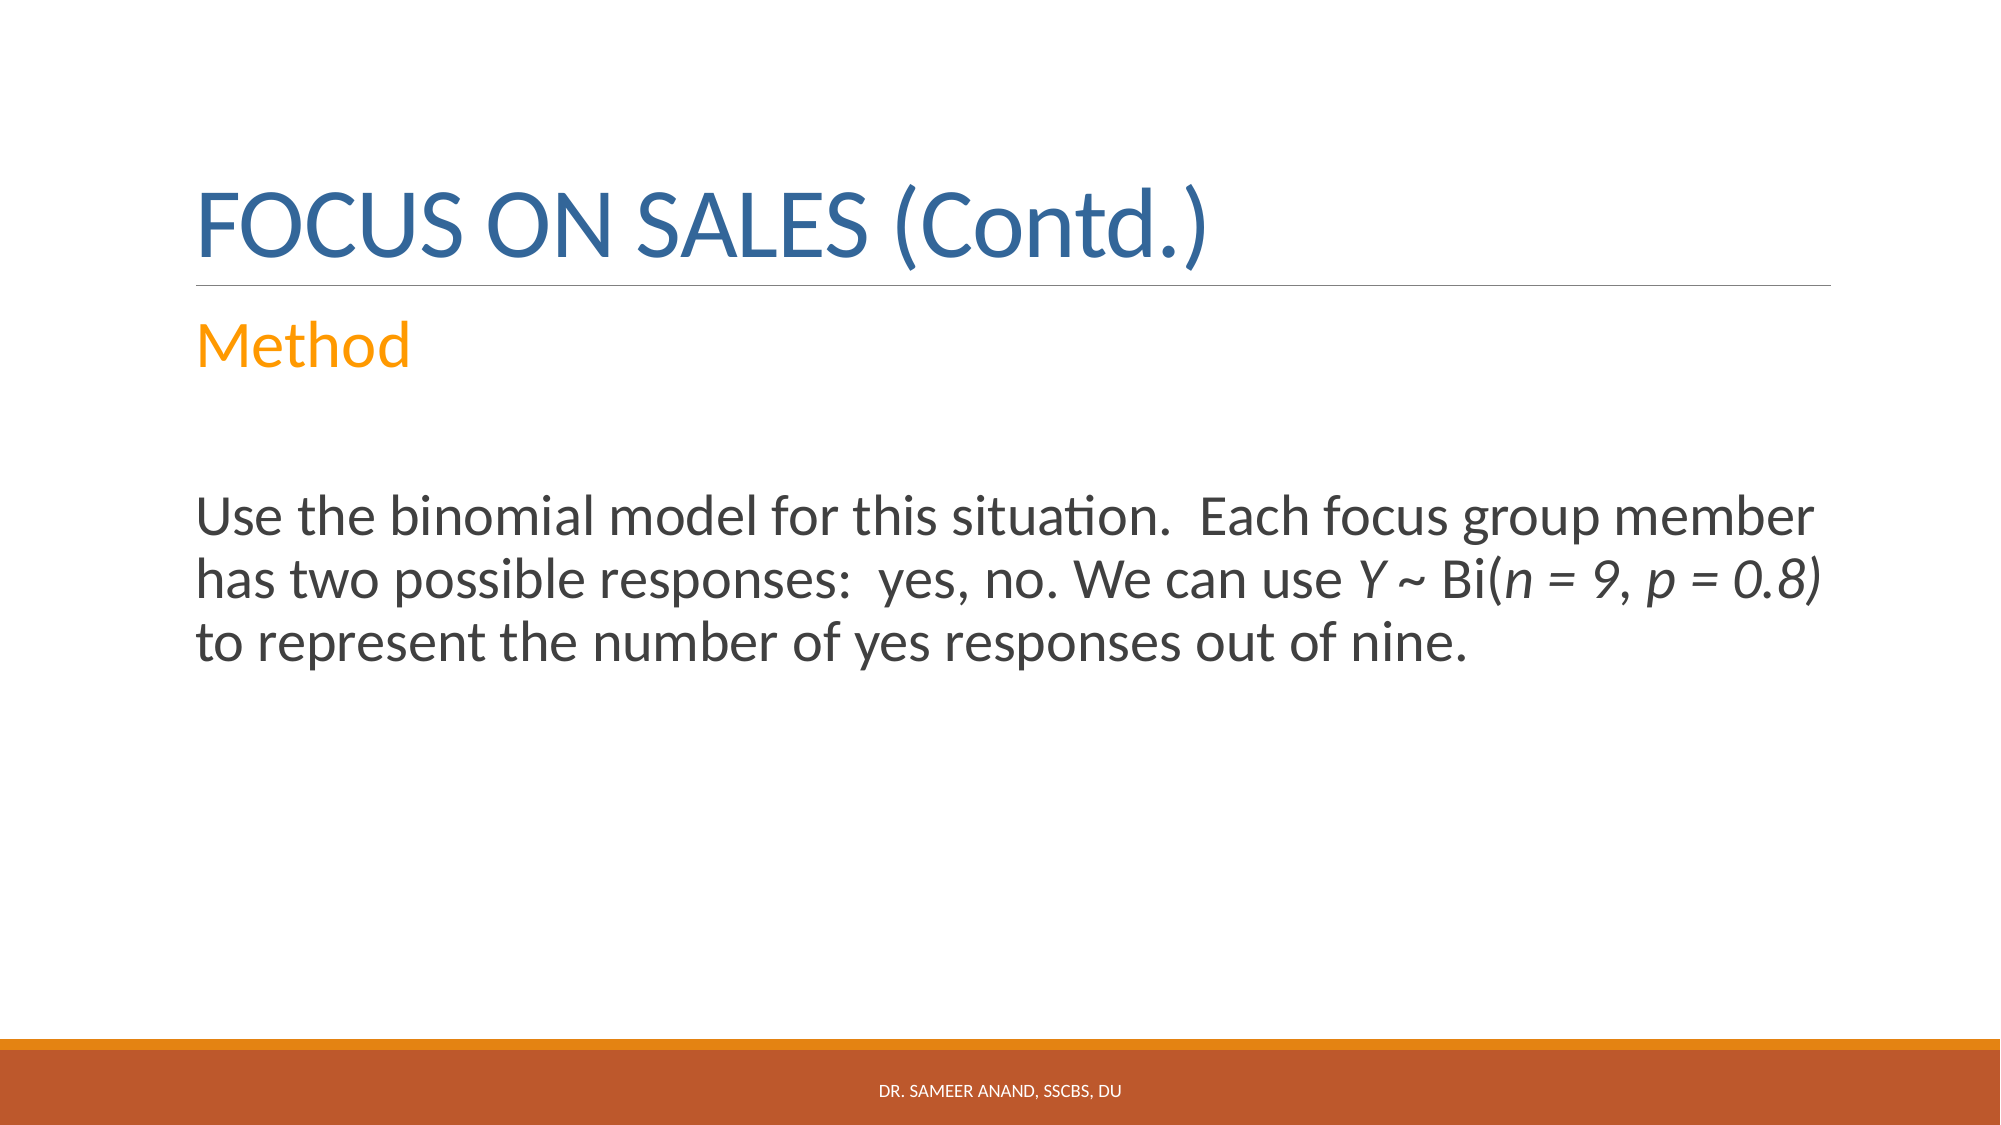

# FOCUS ON SALES (Contd.)
Method

Use the binomial model for this situation.  Each focus group member has two possible responses:  yes, no. We can use Y ~ Bi(n = 9, p = 0.8) to represent the number of yes responses out of nine.

Dr. Sameer Anand, SSCBS, DU